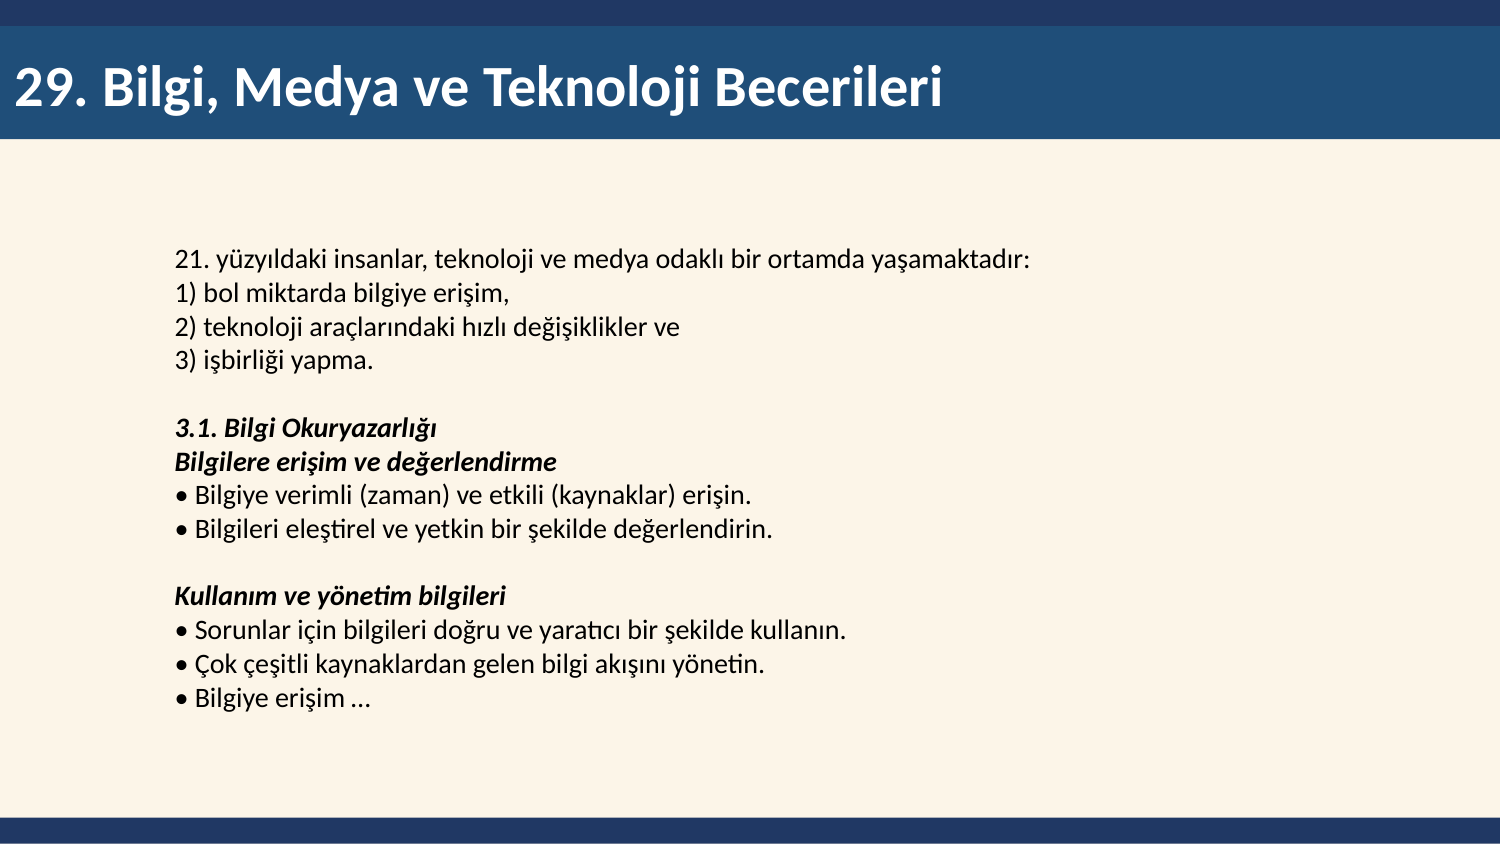

29. Bilgi, Medya ve Teknoloji Becerileri

21. yüzyıldaki insanlar, teknoloji ve medya odaklı bir ortamda yaşamaktadır:
1) bol miktarda bilgiye erişim,
2) teknoloji araçlarındaki hızlı değişiklikler ve
3) işbirliği yapma.

3.1. Bilgi Okuryazarlığı
Bilgilere erişim ve değerlendirme
• Bilgiye verimli (zaman) ve etkili (kaynaklar) erişin.
• Bilgileri eleştirel ve yetkin bir şekilde değerlendirin.

Kullanım ve yönetim bilgileri
• Sorunlar için bilgileri doğru ve yaratıcı bir şekilde kullanın.
• Çok çeşitli kaynaklardan gelen bilgi akışını yönetin.
• Bilgiye erişim …